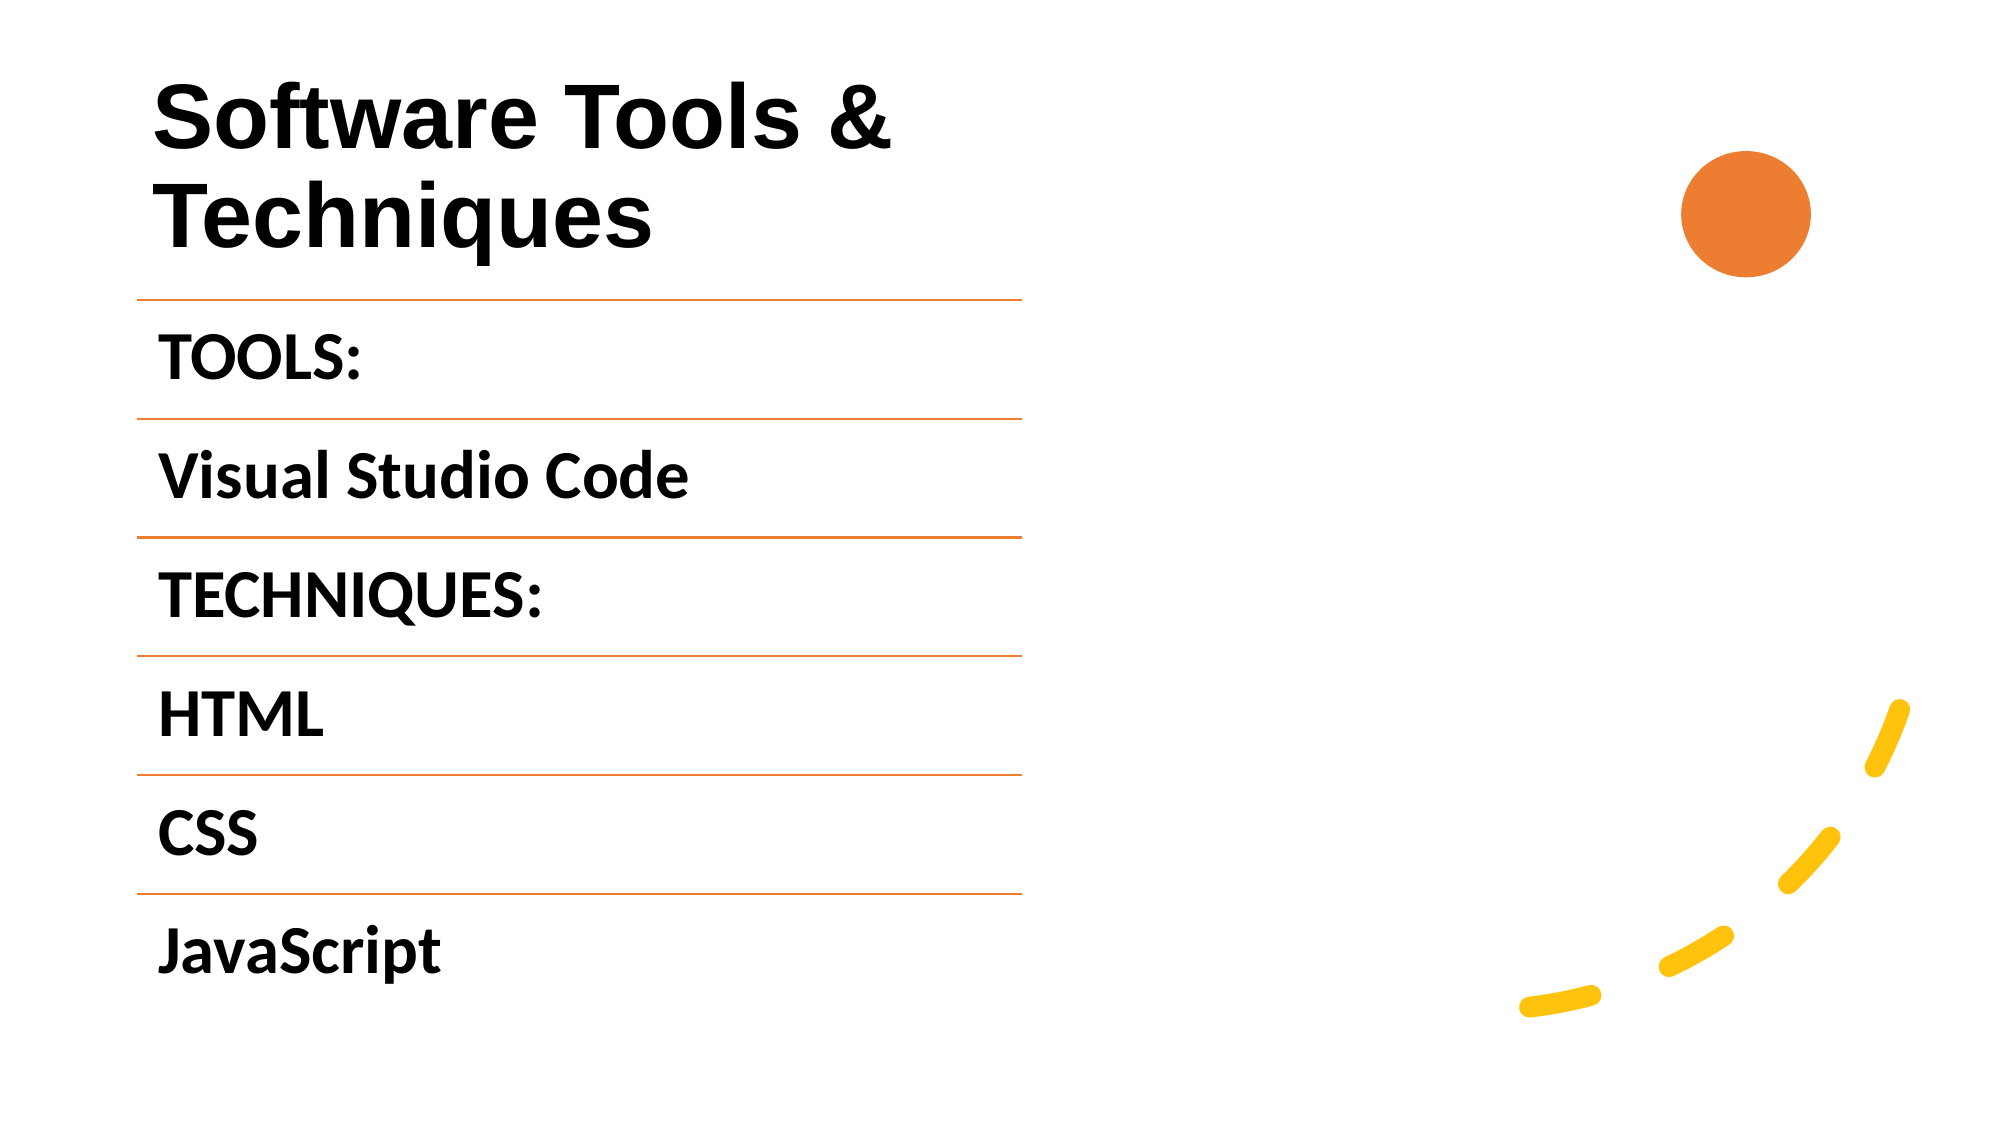

# Software Tools & Techniques

TOOLS:

Visual Studio Code

TECHNIQUES:

HTML

CSS

JavaScript